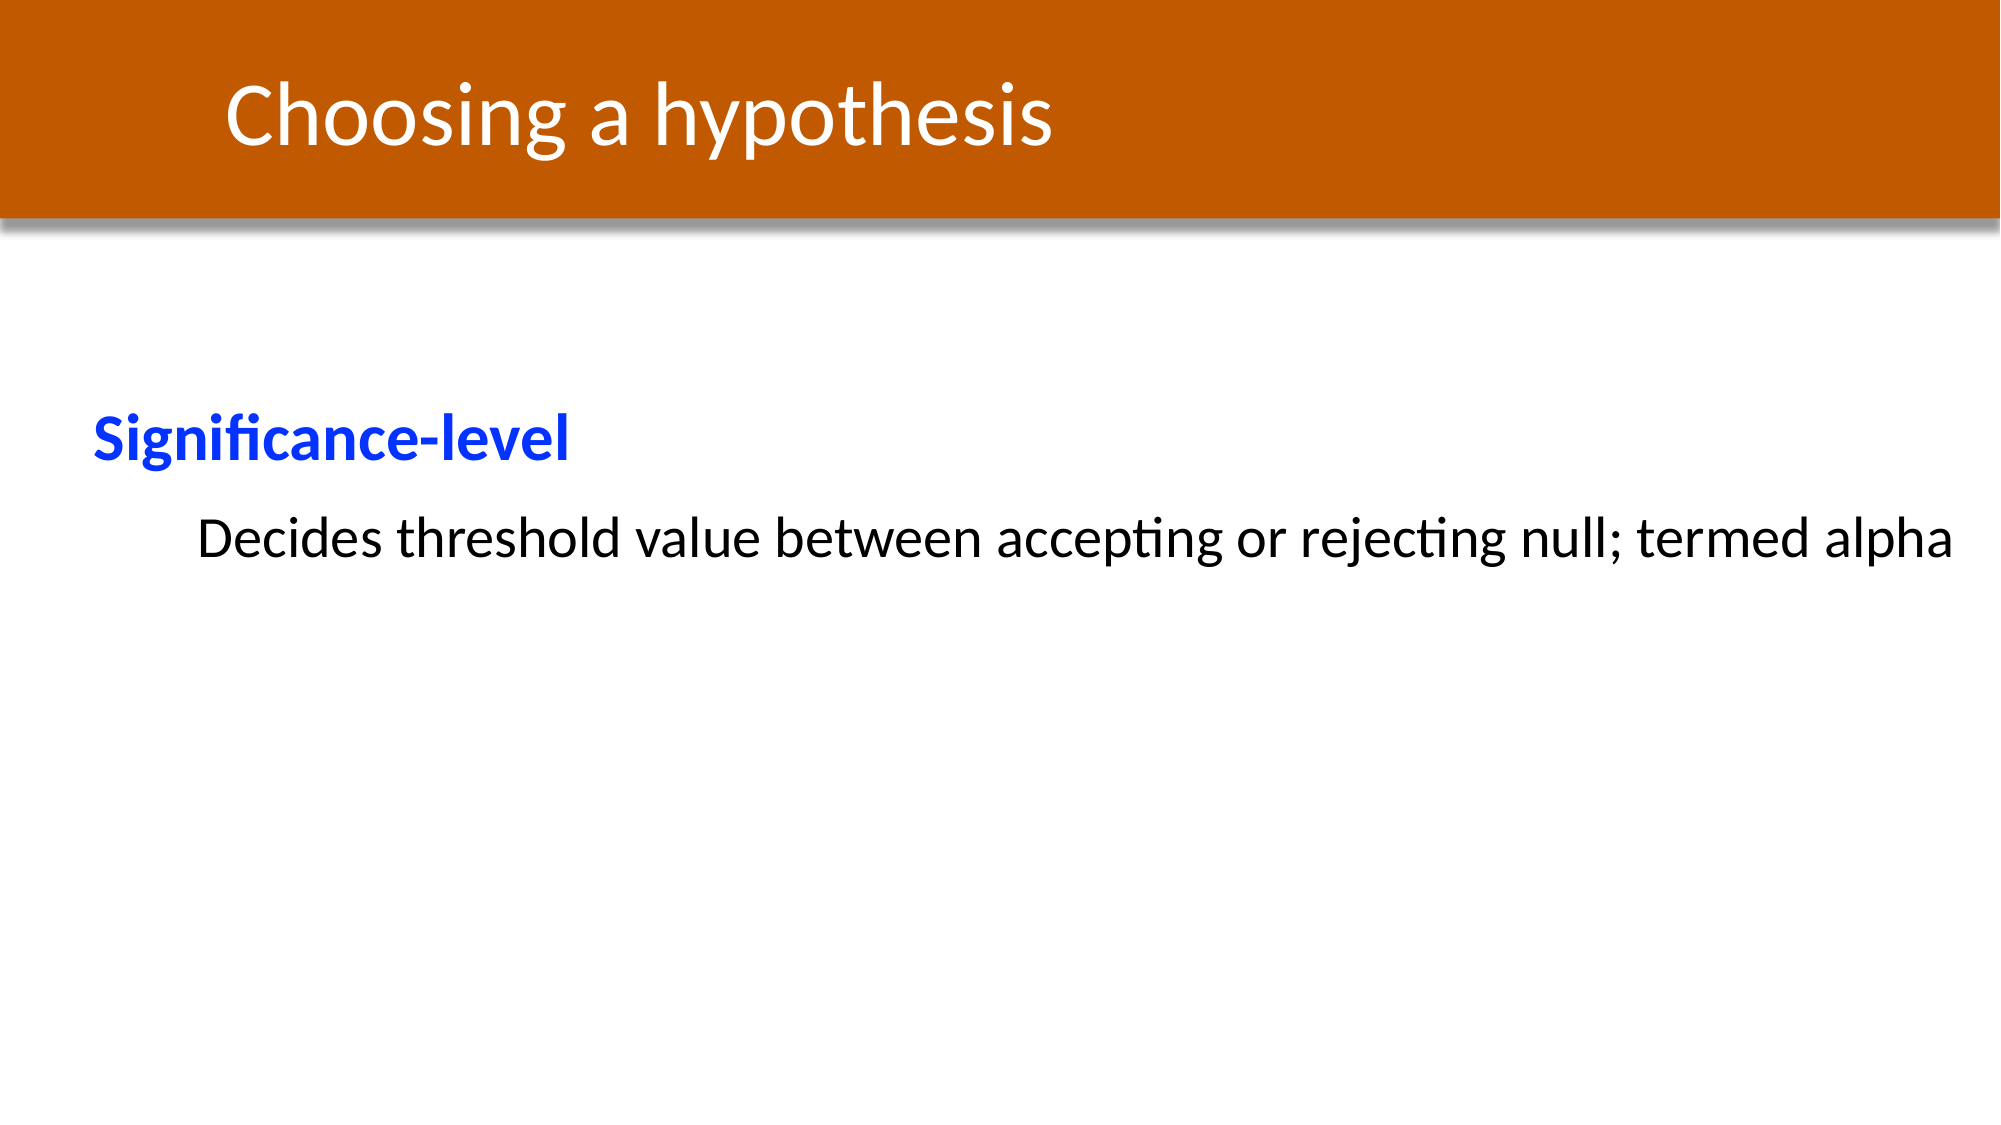

Choosing a hypothesis
Significance-level
Decides threshold value between accepting or rejecting null; termed alpha